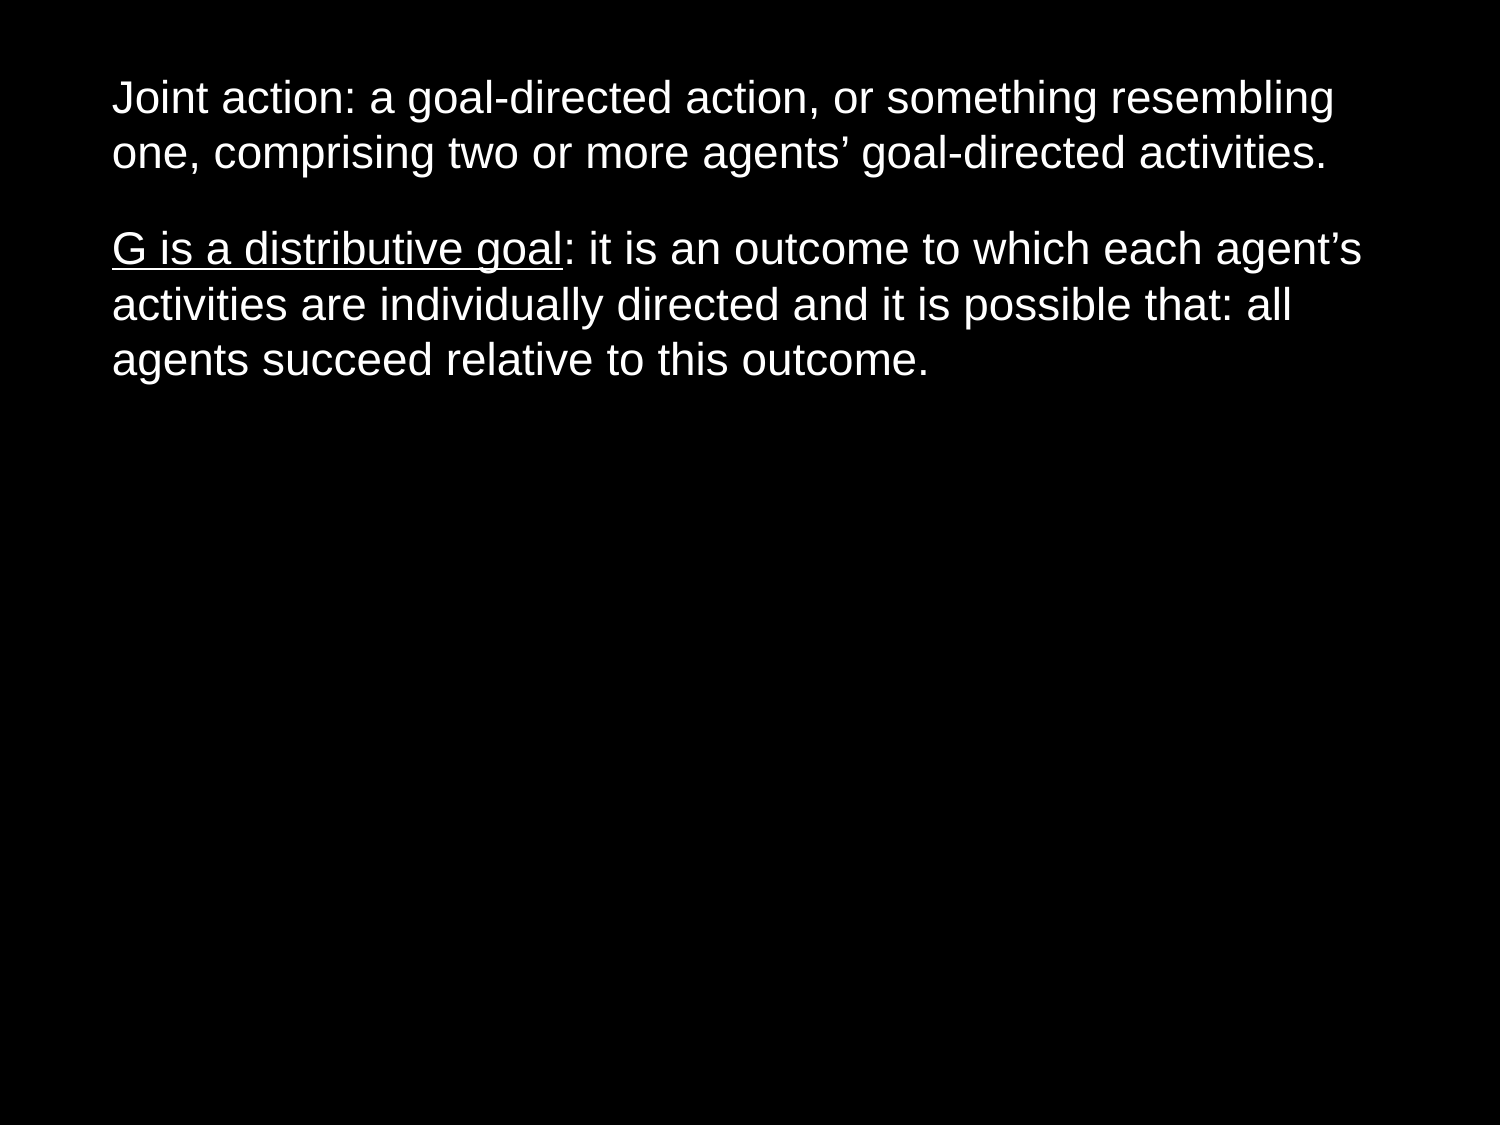

Joint action: a goal-directed action, or something resembling one, comprising two or more agents’ goal-directed activities.
G is a distributive goal: it is an outcome to which each agent’s activities are individually directed and it is possible that: all agents succeed relative to this outcome.